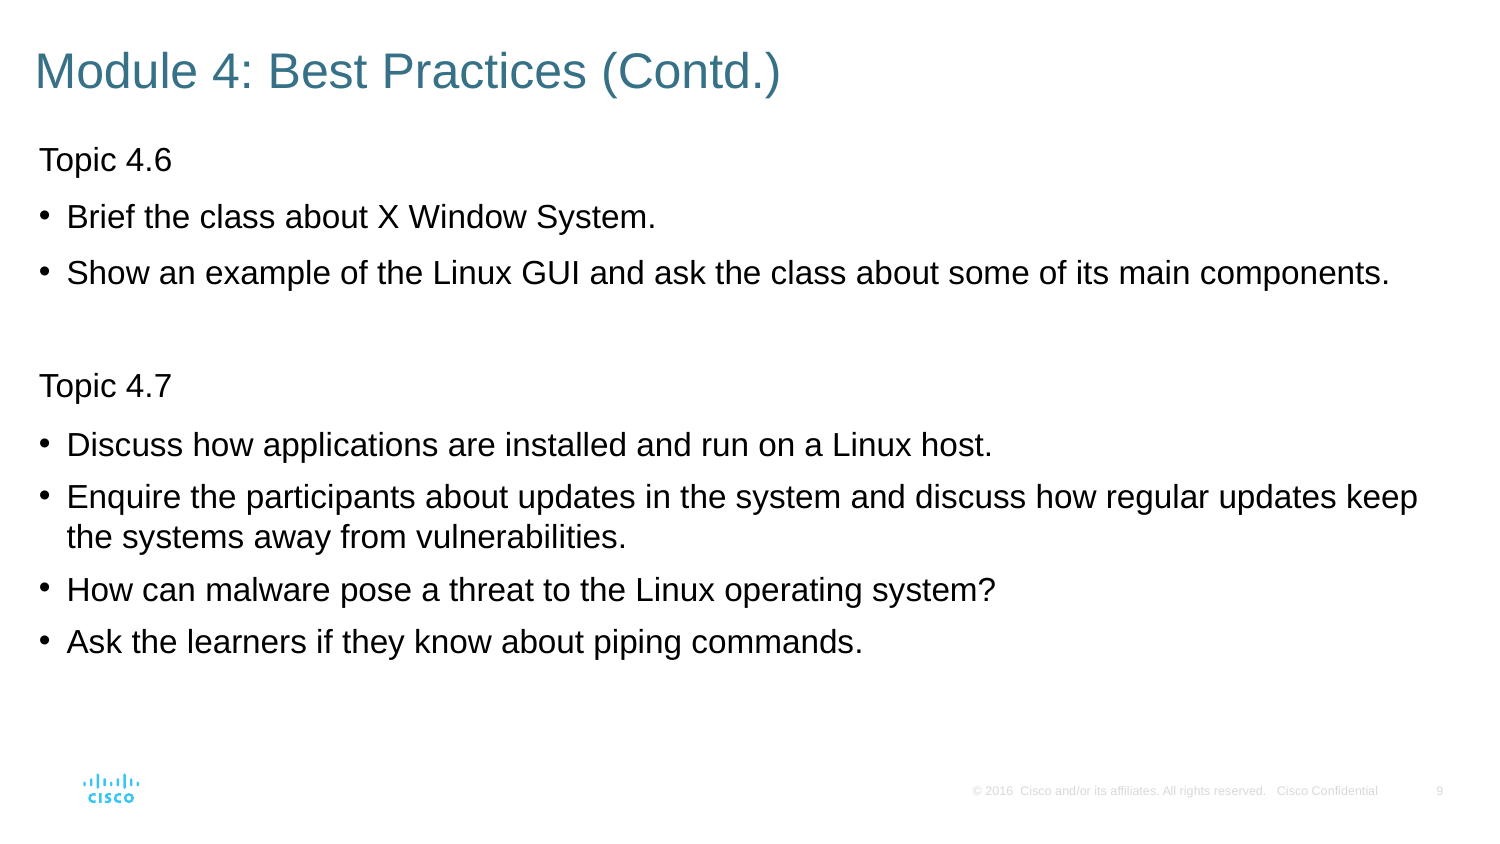

# Module 4: Best Practices (Contd.)
Topic 4.6
Brief the class about X Window System.
Show an example of the Linux GUI and ask the class about some of its main components.

Topic 4.7
Discuss how applications are installed and run on a Linux host.
Enquire the participants about updates in the system and discuss how regular updates keep the systems away from vulnerabilities.
How can malware pose a threat to the Linux operating system?
Ask the learners if they know about piping commands.